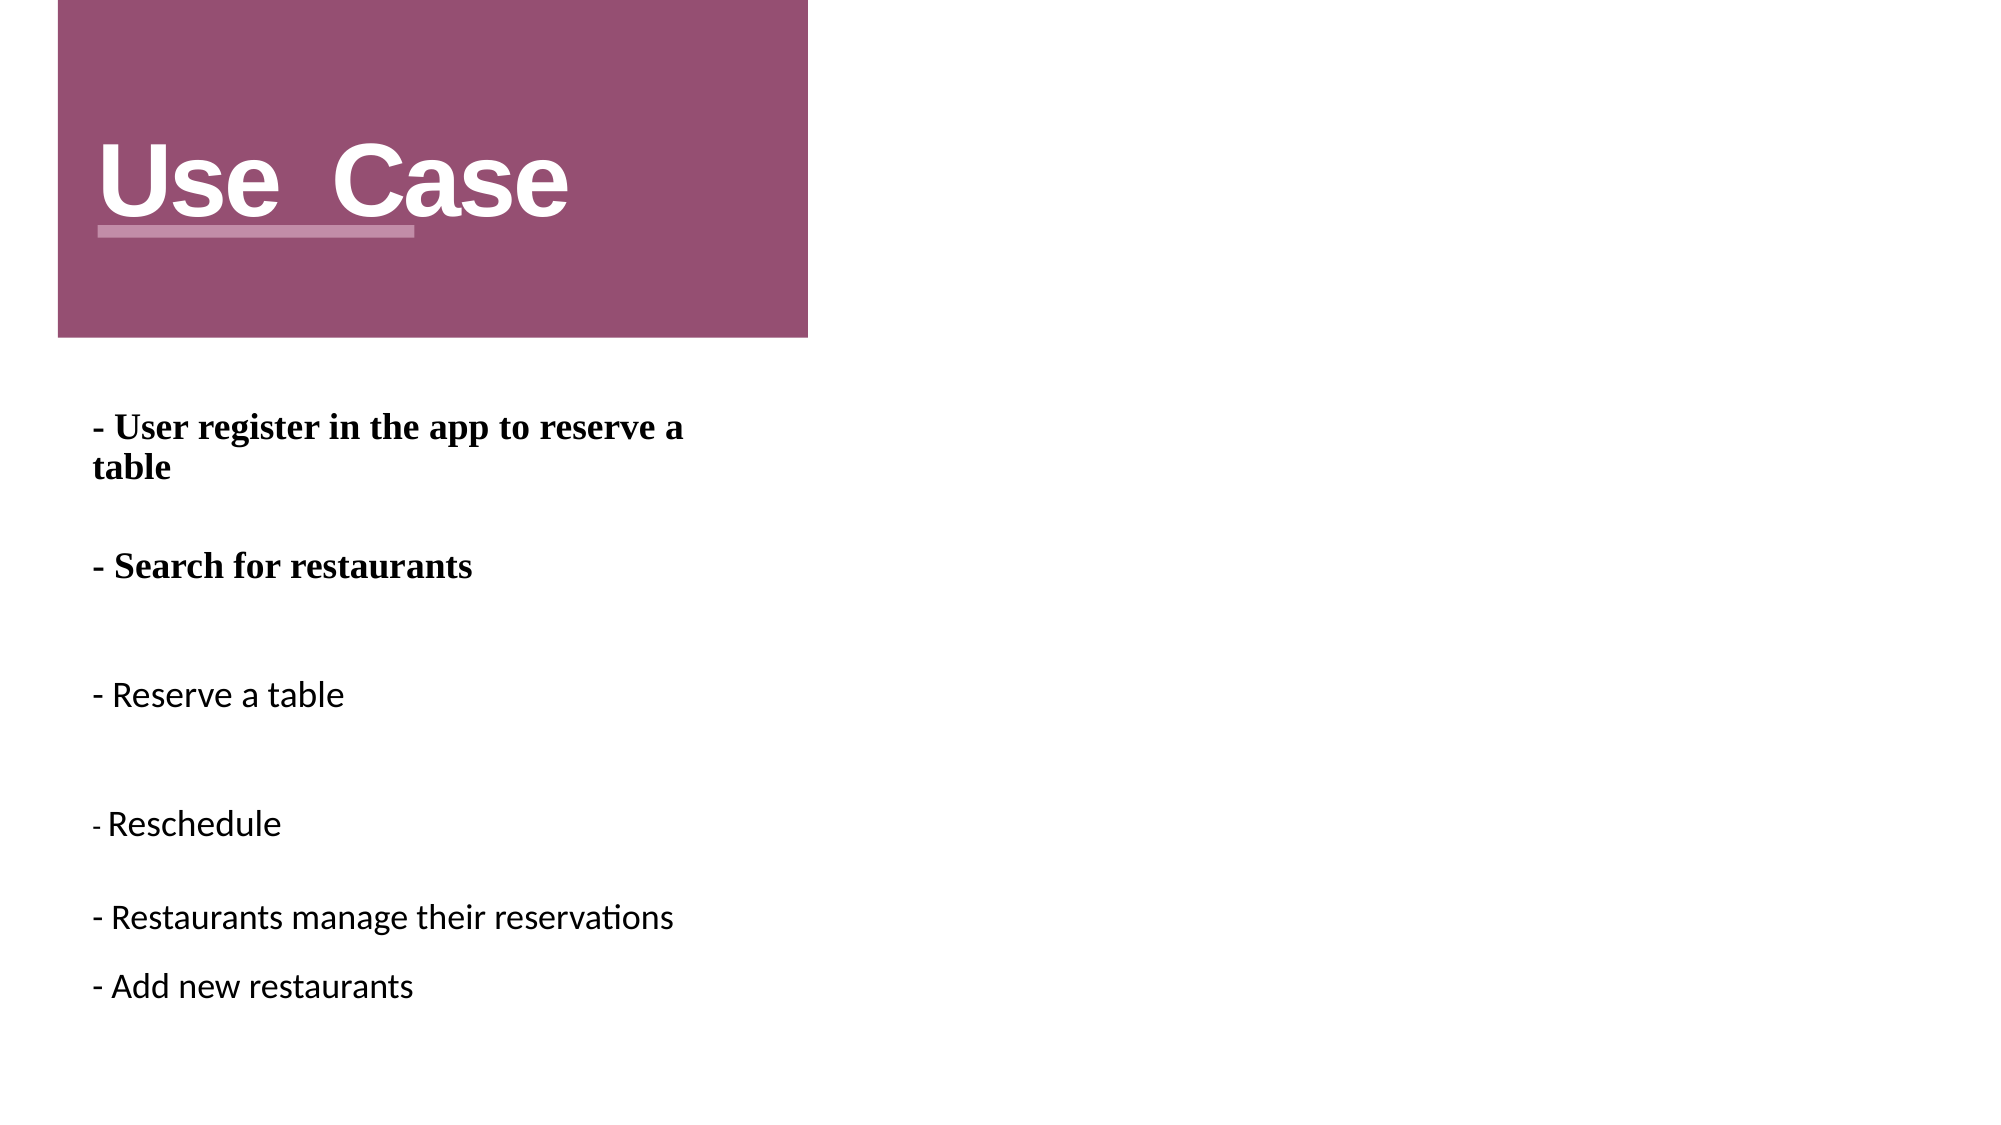

# Use  Case
- User register in the app to reserve a table
- Search for restaurants
- Reserve a table
- Reschedule
- Restaurants manage their reservations

- Add new restaurants